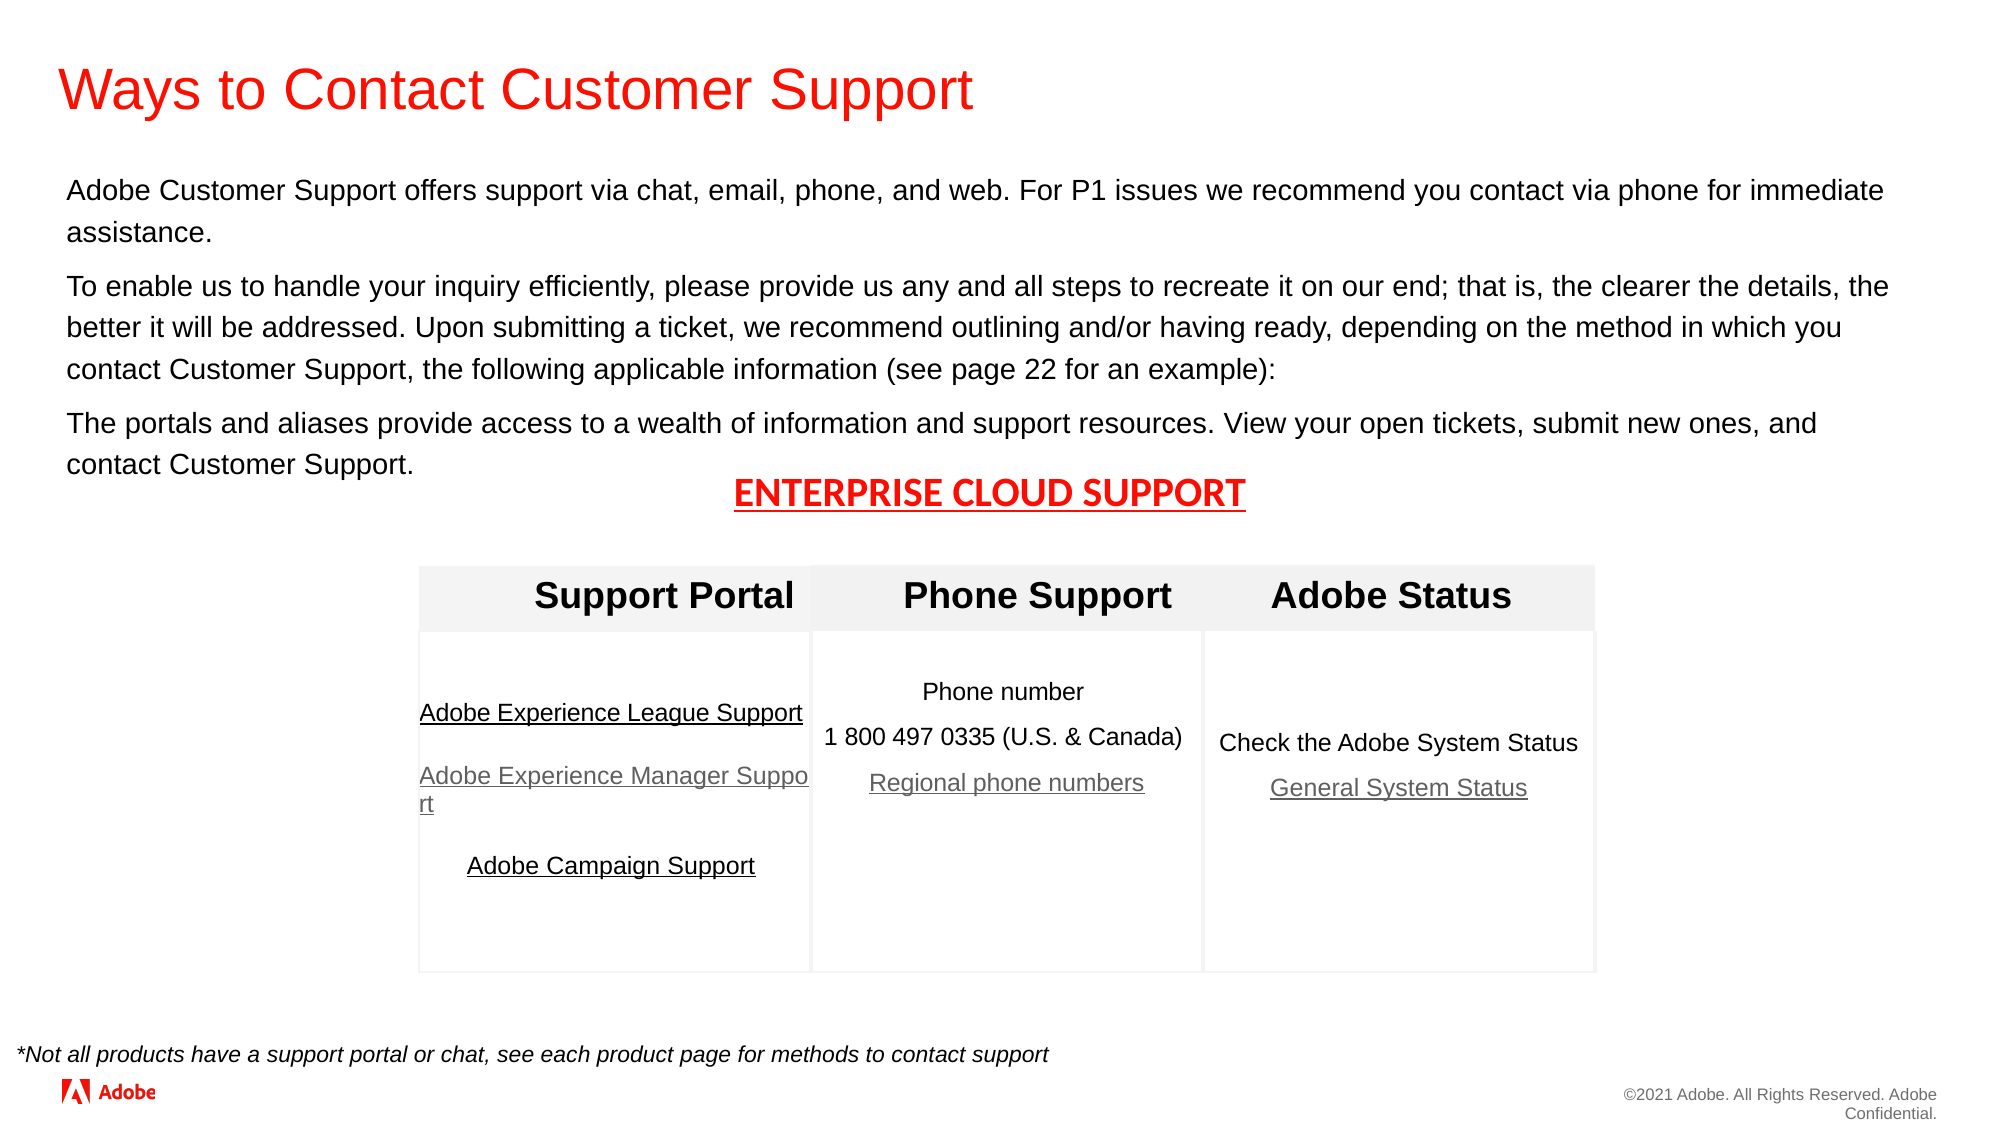

# Ways to Contact Customer Support
Adobe Customer Support offers support via chat, email, phone, and web. For P1 issues we recommend you contact via phone for immediate assistance.
To enable us to handle your inquiry efficiently, please provide us any and all steps to recreate it on our end; that is, the clearer the details, the better it will be addressed. Upon submitting a ticket, we recommend outlining and/or having ready, depending on the method in which you contact Customer Support, the following applicable information (see page 22 for an example):
The portals and aliases provide access to a wealth of information and support resources. View your open tickets, submit new ones, and contact Customer Support.

ENTERPRISE CLOUD SUPPORT
| Support Portal | Phone Support | Adobe Status |
| --- | --- | --- |
| Adobe Experience League Support  Adobe Experience Manager Support Adobe Campaign Support | Phone number 1 800 497 0335 (U.S. & Canada) Regional phone numbers | Check the Adobe System Status General System Status |
*Not all products have a support portal or chat, see each product page for methods to contact support